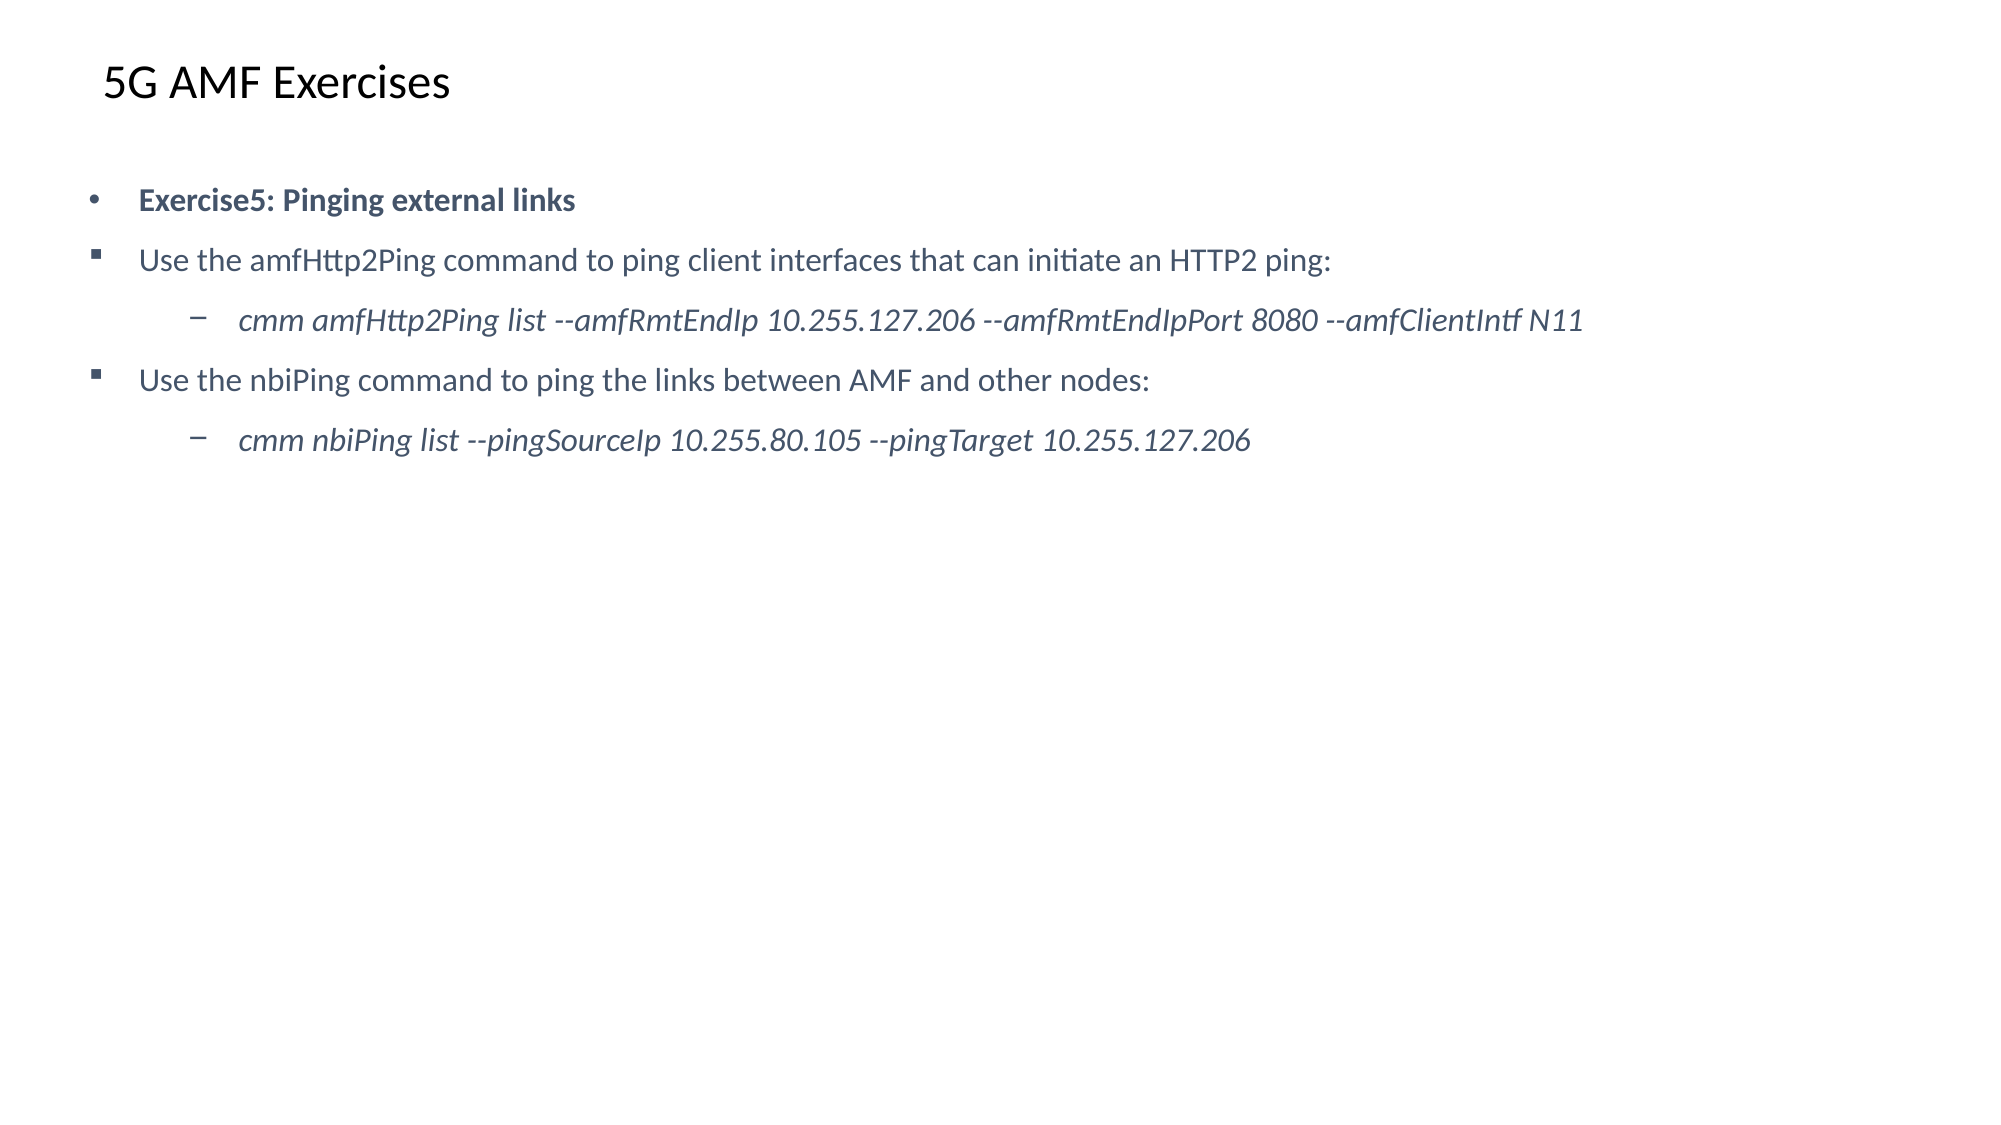

# 5G AMF Exercises
Exercise5: Pinging external links
Use the amfHttp2Ping command to ping client interfaces that can initiate an HTTP2 ping:
cmm amfHttp2Ping list --amfRmtEndIp 10.255.127.206 --amfRmtEndIpPort 8080 --amfClientIntf N11
Use the nbiPing command to ping the links between AMF and other nodes:
cmm nbiPing list --pingSourceIp 10.255.80.105 --pingTarget 10.255.127.206